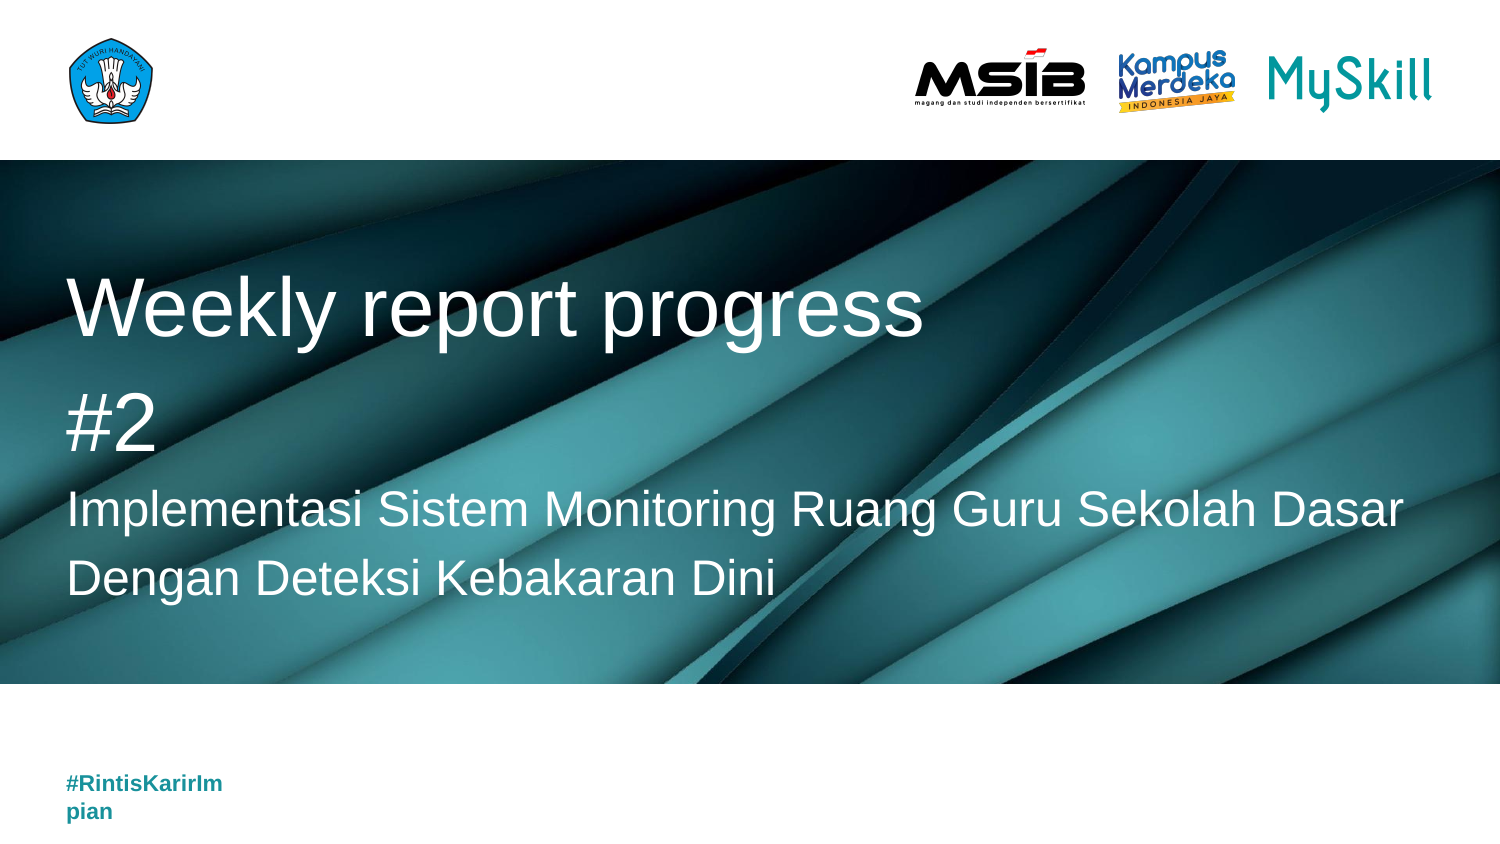

# Weekly report progress #2
Implementasi Sistem Monitoring Ruang Guru Sekolah Dasar Dengan Deteksi Kebakaran Dini